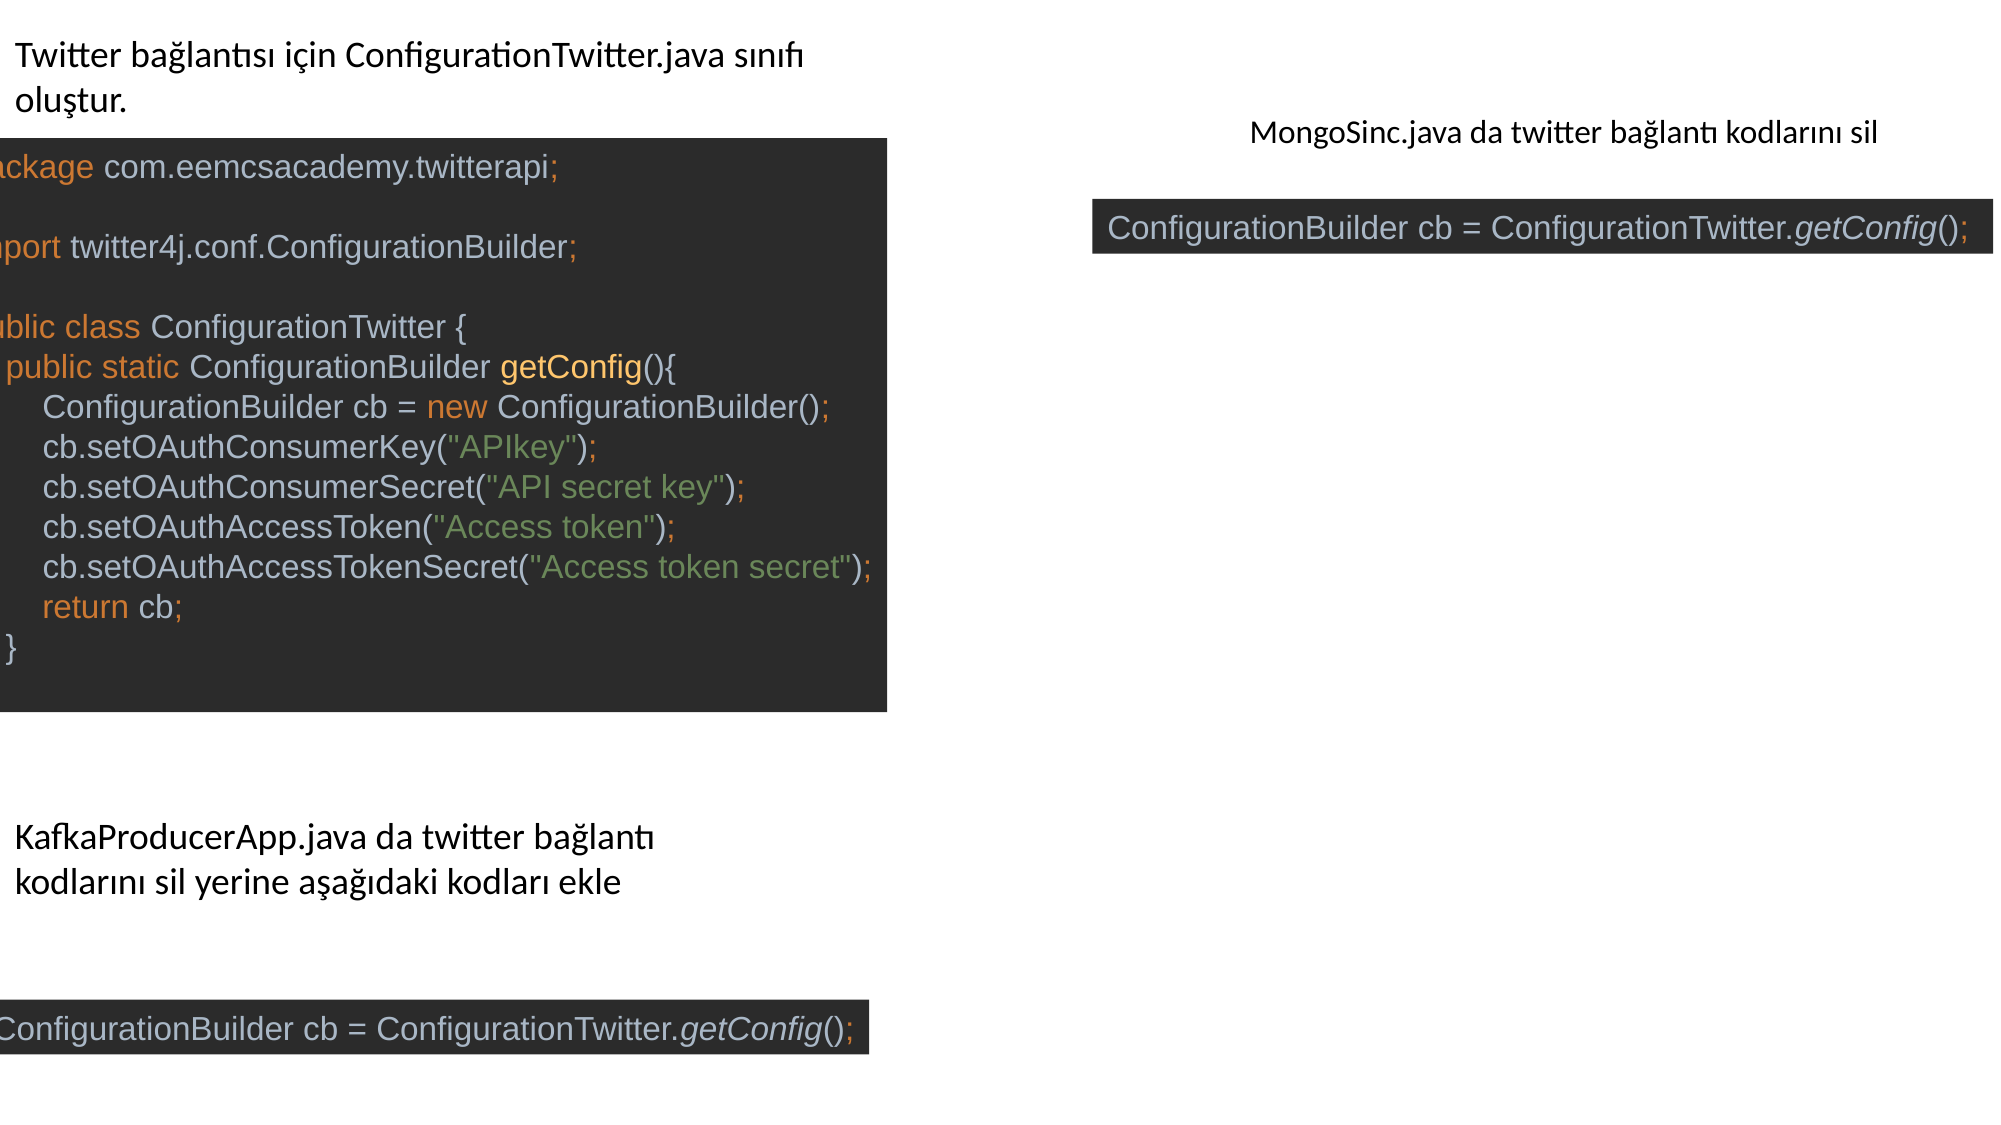

Twitter bağlantısı için ConfigurationTwitter.java sınıfı oluştur.
MongoSinc.java da twitter bağlantı kodlarını sil

package com.eemcsacademy.twitterapi;
import twitter4j.conf.ConfigurationBuilder;
public class ConfigurationTwitter {
    public static ConfigurationBuilder getConfig(){
        ConfigurationBuilder cb = new ConfigurationBuilder();
        cb.setOAuthConsumerKey("APIkey");
        cb.setOAuthConsumerSecret("API secret key");
        cb.setOAuthAccessToken("Access token");
        cb.setOAuthAccessTokenSecret("Access token secret");
        return cb;
    }
}
ConfigurationBuilder cb = ConfigurationTwitter.getConfig();
KafkaProducerApp.java da twitter bağlantı kodlarını sil yerine aşağıdaki kodları ekle
ConfigurationBuilder cb = ConfigurationTwitter.getConfig();